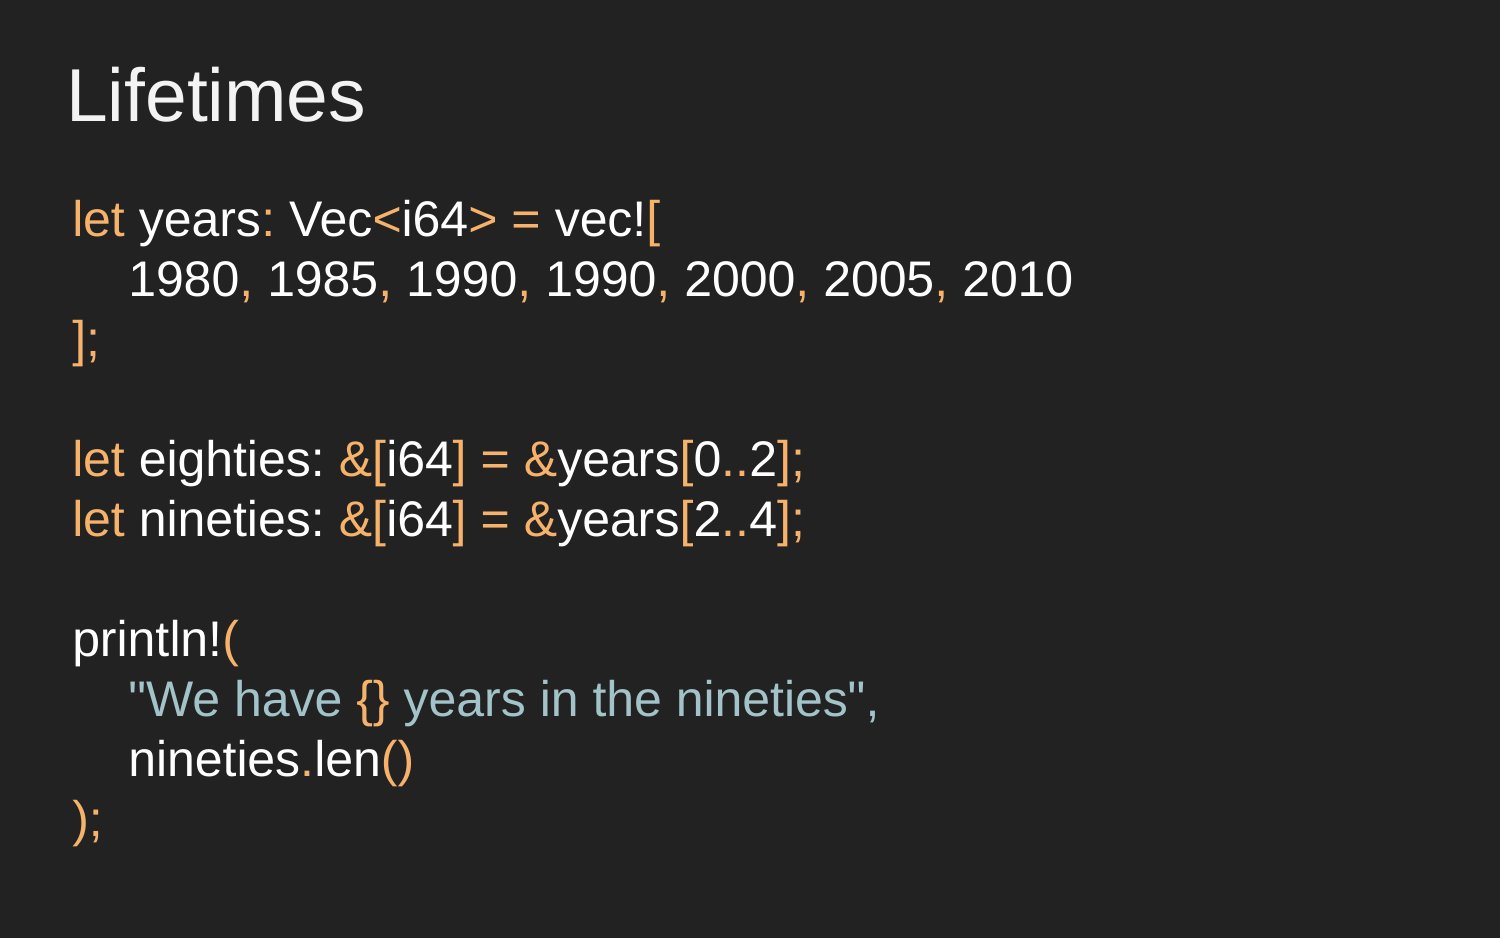

Lifetimes
let years: Vec<i64> = vec![
    1980, 1985, 1990, 1990, 2000, 2005, 2010
];
let eighties: &[i64] = &years[0..2];
let nineties: &[i64] = &years[2..4];

println!(
    "We have {} years in the nineties",
    nineties.len()
);